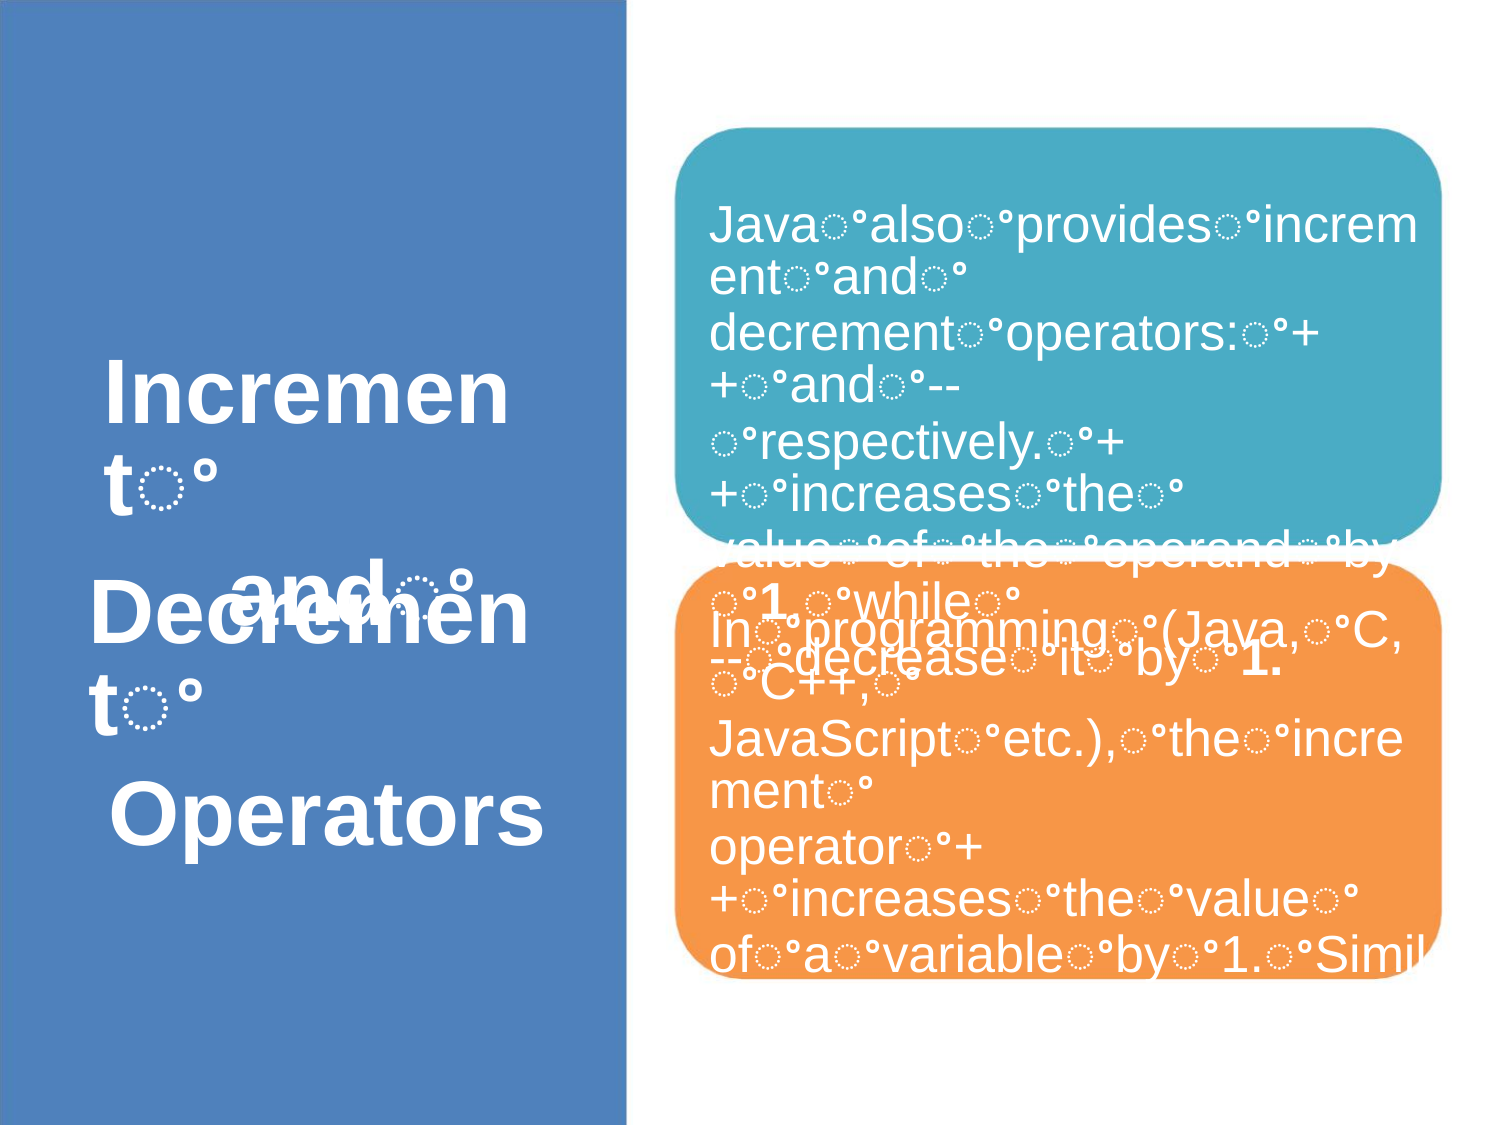

Javaꢀalsoꢀprovidesꢀincrementꢀandꢀ
decrementꢀoperators:ꢀ++ꢀandꢀ--
ꢀrespectively.ꢀ++ꢀincreasesꢀtheꢀ
valueꢀofꢀtheꢀoperandꢀbyꢀ1,ꢀwhileꢀ
--ꢀdecreaseꢀitꢀbyꢀ1.
Incrementꢀ
andꢀ
Decrementꢀ
Operators
Inꢀprogrammingꢀ(Java,ꢀC,ꢀC++,ꢀ
JavaScriptꢀetc.),ꢀtheꢀincrementꢀ
operatorꢀ++ꢀincreasesꢀtheꢀvalueꢀ
ofꢀaꢀvariableꢀbyꢀ1.ꢀSimilarly,ꢀtheꢀ
decrementꢀoperatorꢀ--ꢀdecreasesꢀ
theꢀvalueꢀofꢀaꢀvariableꢀbyꢀ1.